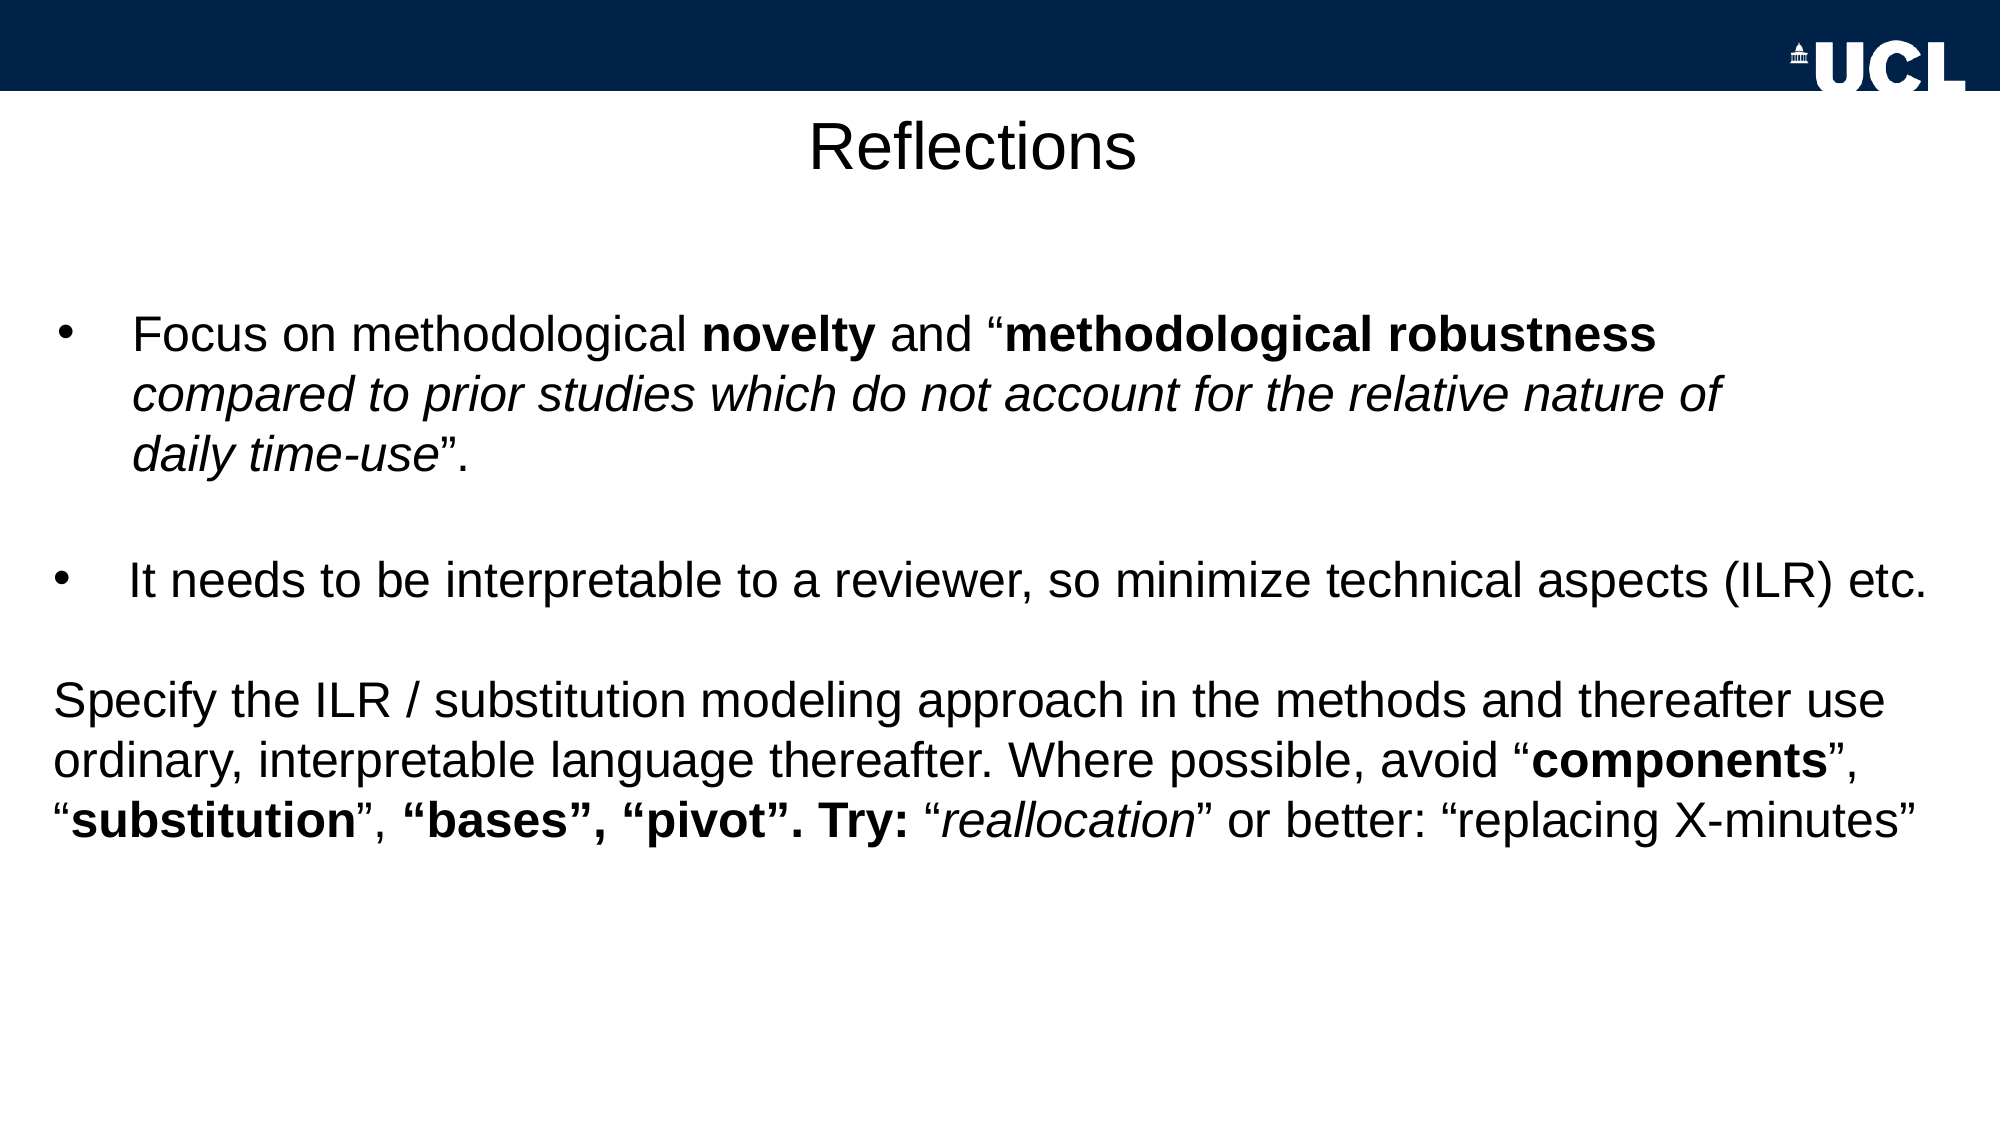

Reflections
Focus on methodological novelty and “methodological robustness compared to prior studies which do not account for the relative nature of daily time-use”.
It needs to be interpretable to a reviewer, so minimize technical aspects (ILR) etc.

Specify the ILR / substitution modeling approach in the methods and thereafter use ordinary, interpretable language thereafter. Where possible, avoid “components”, “substitution”, “bases”, “pivot”. Try: “reallocation” or better: “replacing X-minutes”